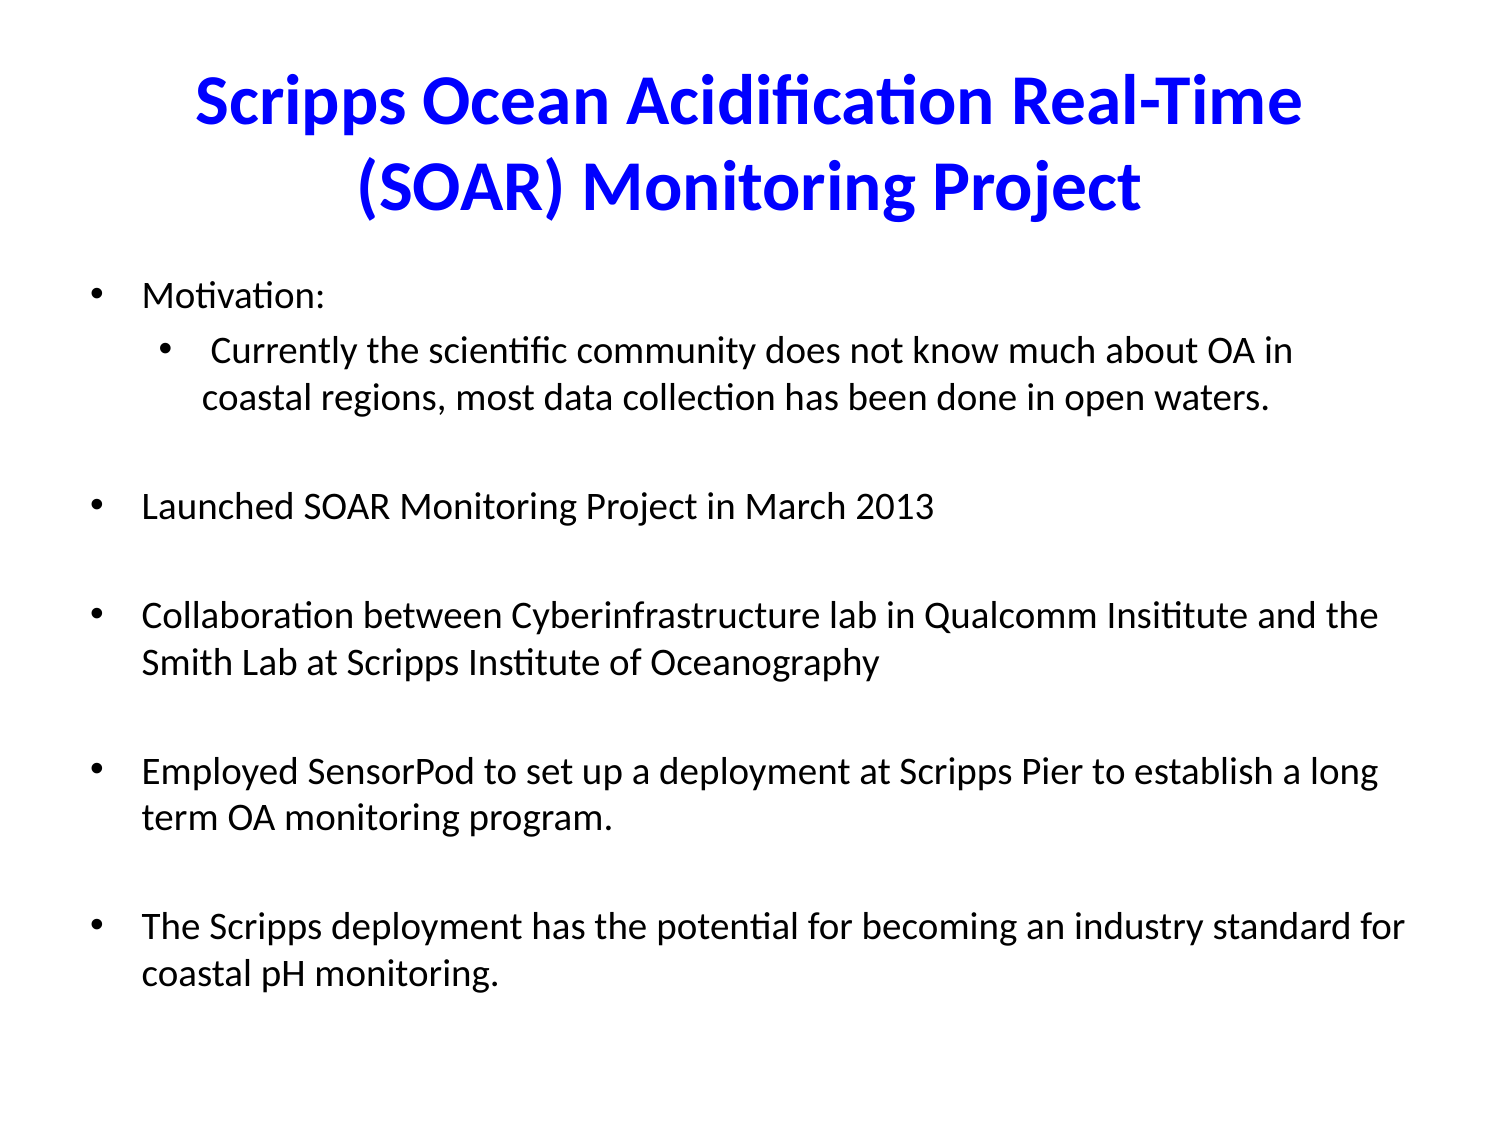

# Scripps Ocean Acidification Real-Time (SOAR) Monitoring Project
Motivation:
 Currently the scientific community does not know much about OA in coastal regions, most data collection has been done in open waters.

Launched SOAR Monitoring Project in March 2013

Collaboration between Cyberinfrastructure lab in Qualcomm Insititute and the Smith Lab at Scripps Institute of Oceanography

Employed SensorPod to set up a deployment at Scripps Pier to establish a long term OA monitoring program.

The Scripps deployment has the potential for becoming an industry standard for coastal pH monitoring.